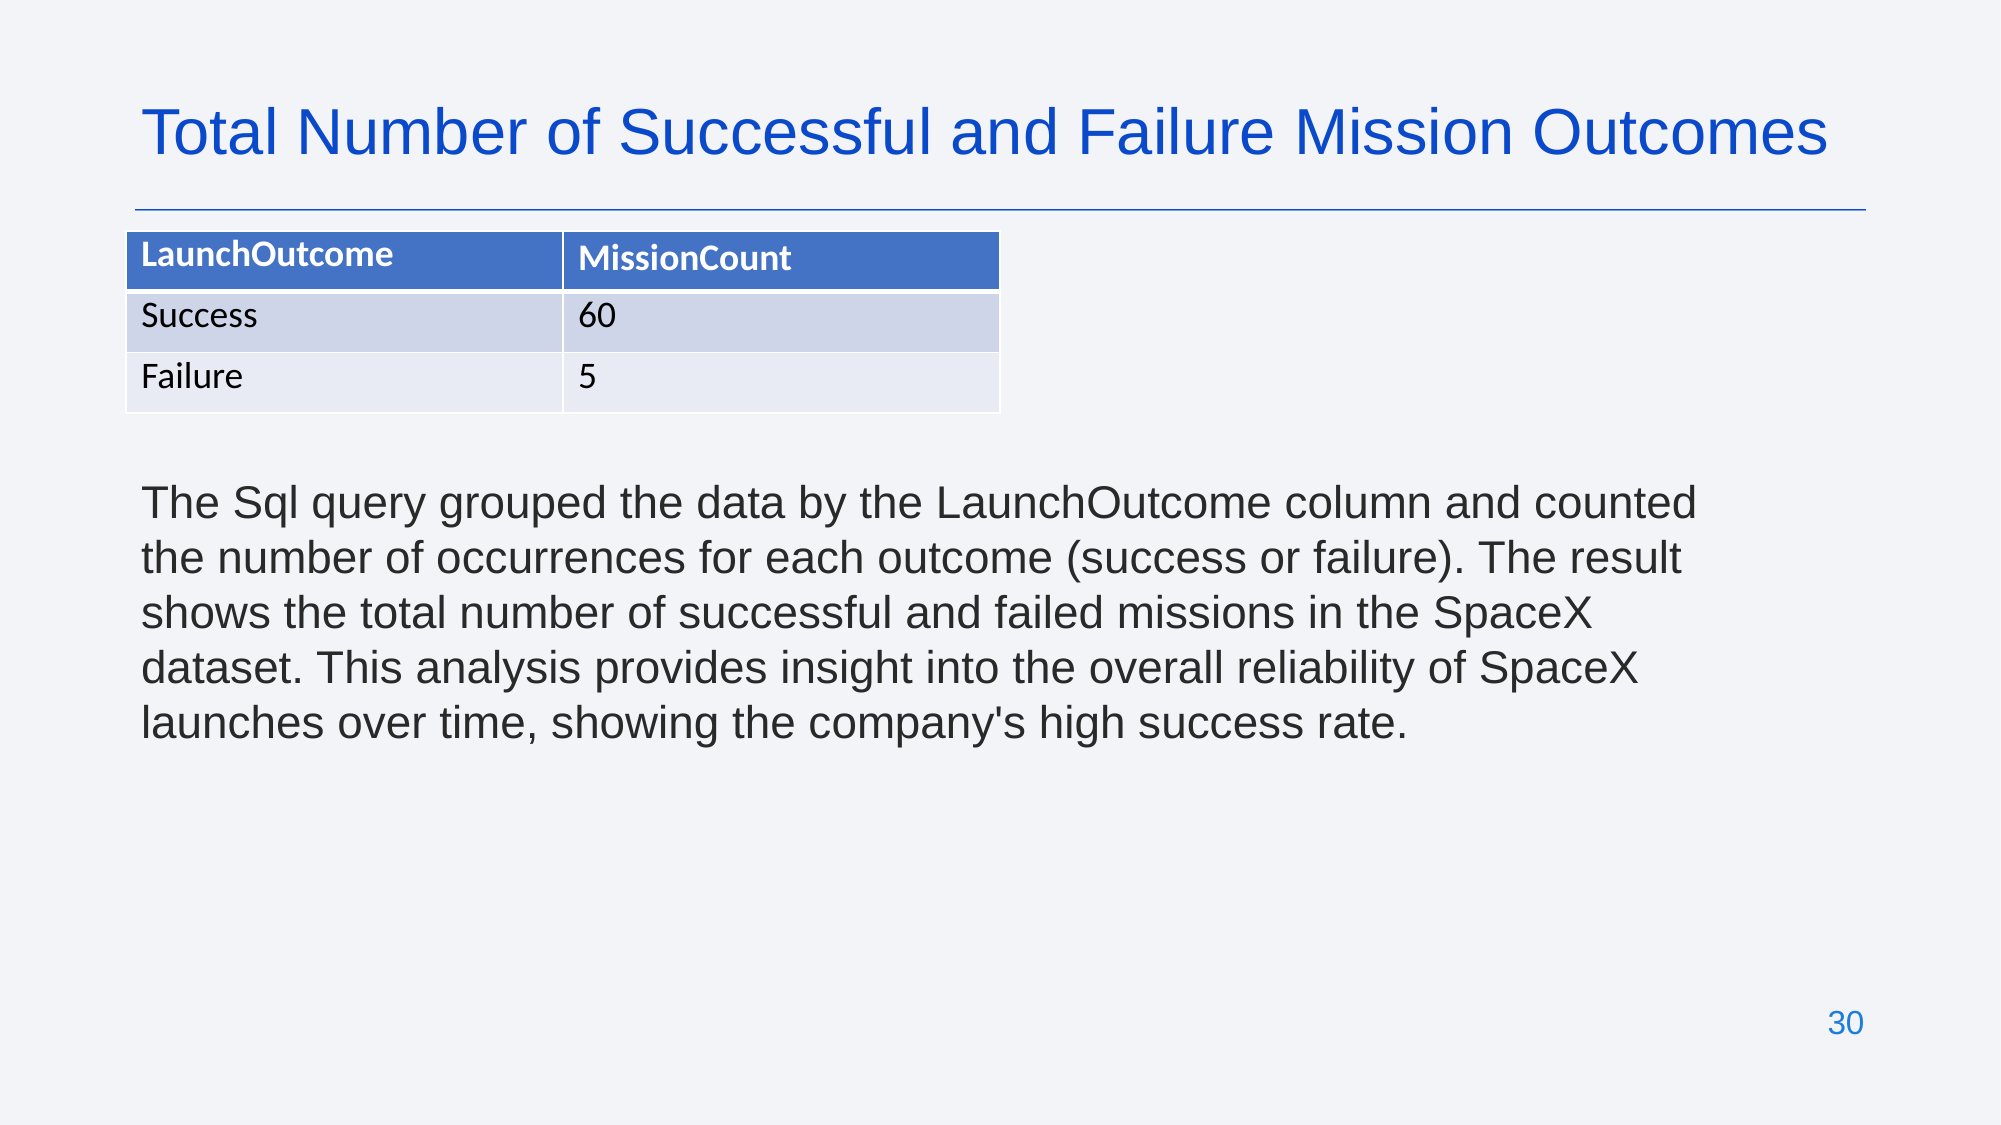

Total Number of Successful and Failure Mission Outcomes
| LaunchOutcome | MissionCount |
| --- | --- |
| Success | 60 |
| Failure | 5 |
The Sql query grouped the data by the LaunchOutcome column and counted the number of occurrences for each outcome (success or failure). The result shows the total number of successful and failed missions in the SpaceX dataset. This analysis provides insight into the overall reliability of SpaceX launches over time, showing the company's high success rate.
30